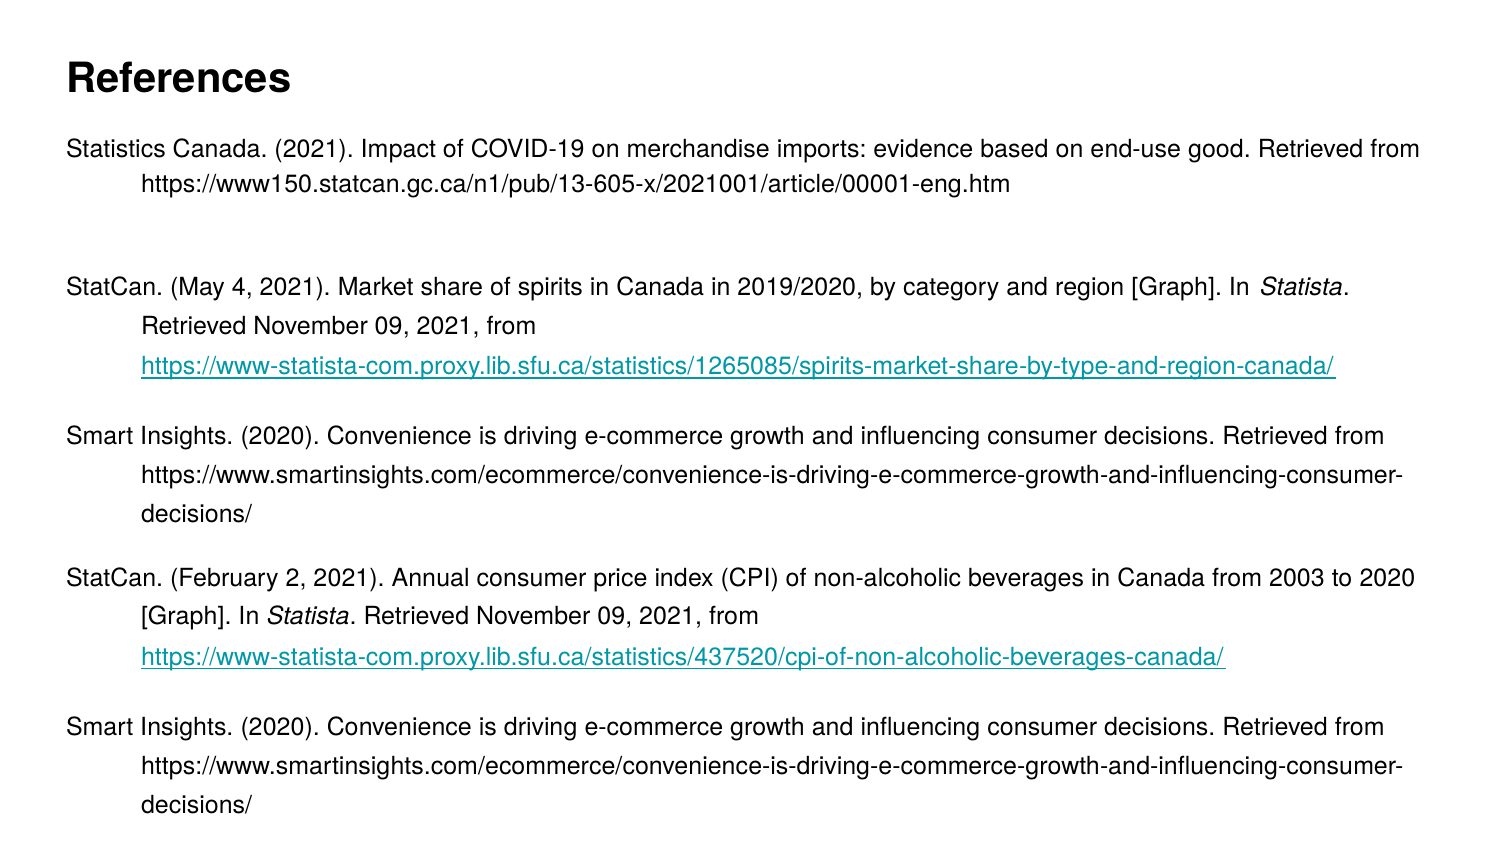

# References

Statistics Canada. (2021). Impact of COVID-19 on merchandise imports: evidence based on end-use good. Retrieved from https://www150.statcan.gc.ca/n1/pub/13-605-x/2021001/article/00001-eng.htm

StatCan. (May 4, 2021). Market share of spirits in Canada in 2019/2020, by category and region [Graph]. In Statista. Retrieved November 09, 2021, from https://www-statista-com.proxy.lib.sfu.ca/statistics/1265085/spirits-market-share-by-type-and-region-canada/
Smart Insights. (2020). Convenience is driving e-commerce growth and influencing consumer decisions. Retrieved from https://www.smartinsights.com/ecommerce/convenience-is-driving-e-commerce-growth-and-influencing-consumer-decisions/
StatCan. (February 2, 2021). Annual consumer price index (CPI) of non-alcoholic beverages in Canada from 2003 to 2020 [Graph]. In Statista. Retrieved November 09, 2021, from https://www-statista-com.proxy.lib.sfu.ca/statistics/437520/cpi-of-non-alcoholic-beverages-canada/
Smart Insights. (2020). Convenience is driving e-commerce growth and influencing consumer decisions. Retrieved from https://www.smartinsights.com/ecommerce/convenience-is-driving-e-commerce-growth-and-influencing-consumer-decisions/